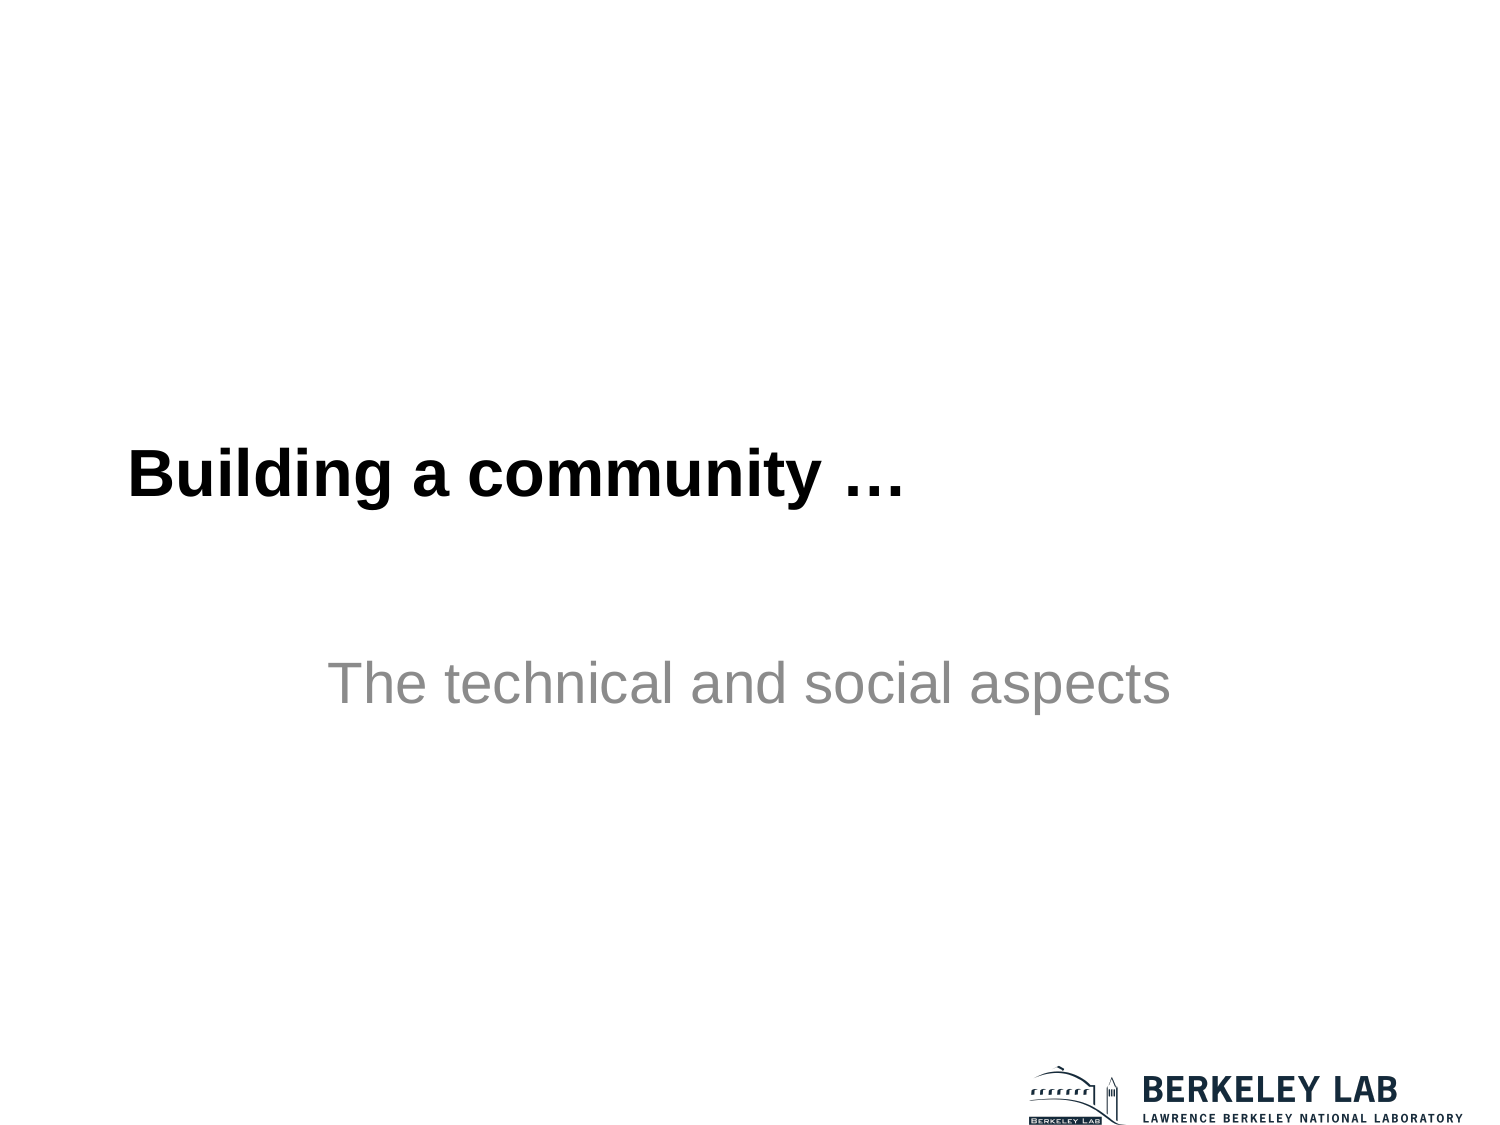

# Building a community …
The technical and social aspects